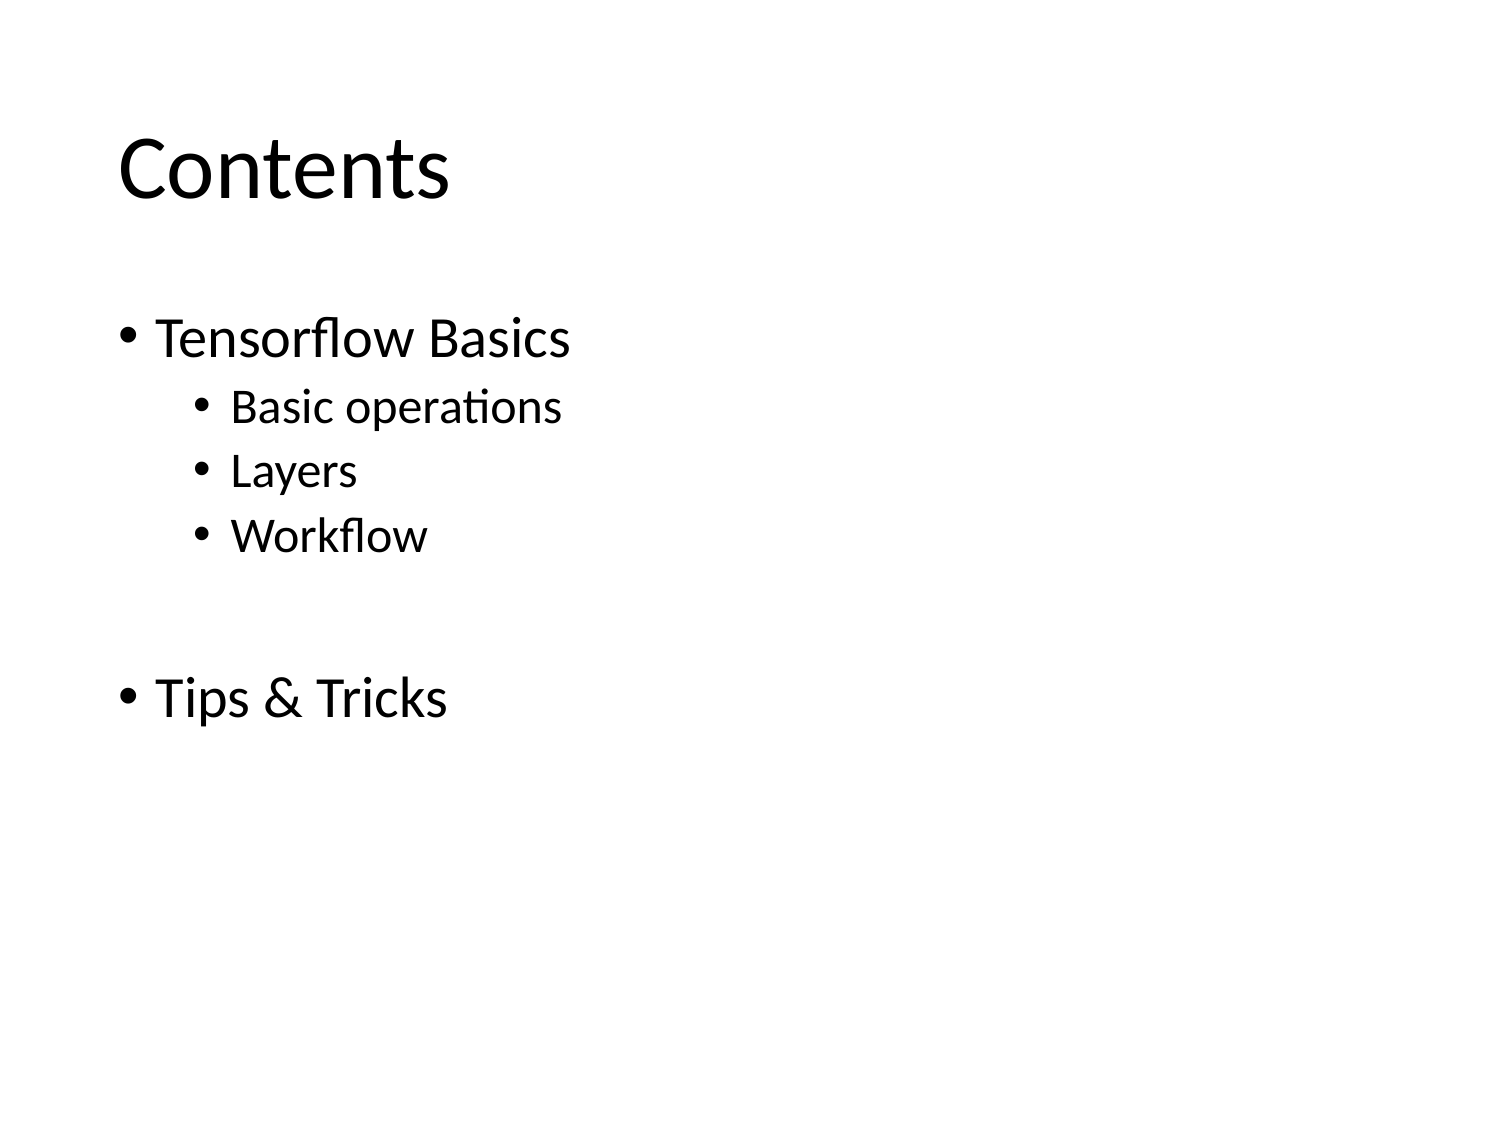

# Contents
Tensorflow Basics
Basic operations
Layers
Workflow

Tips & Tricks